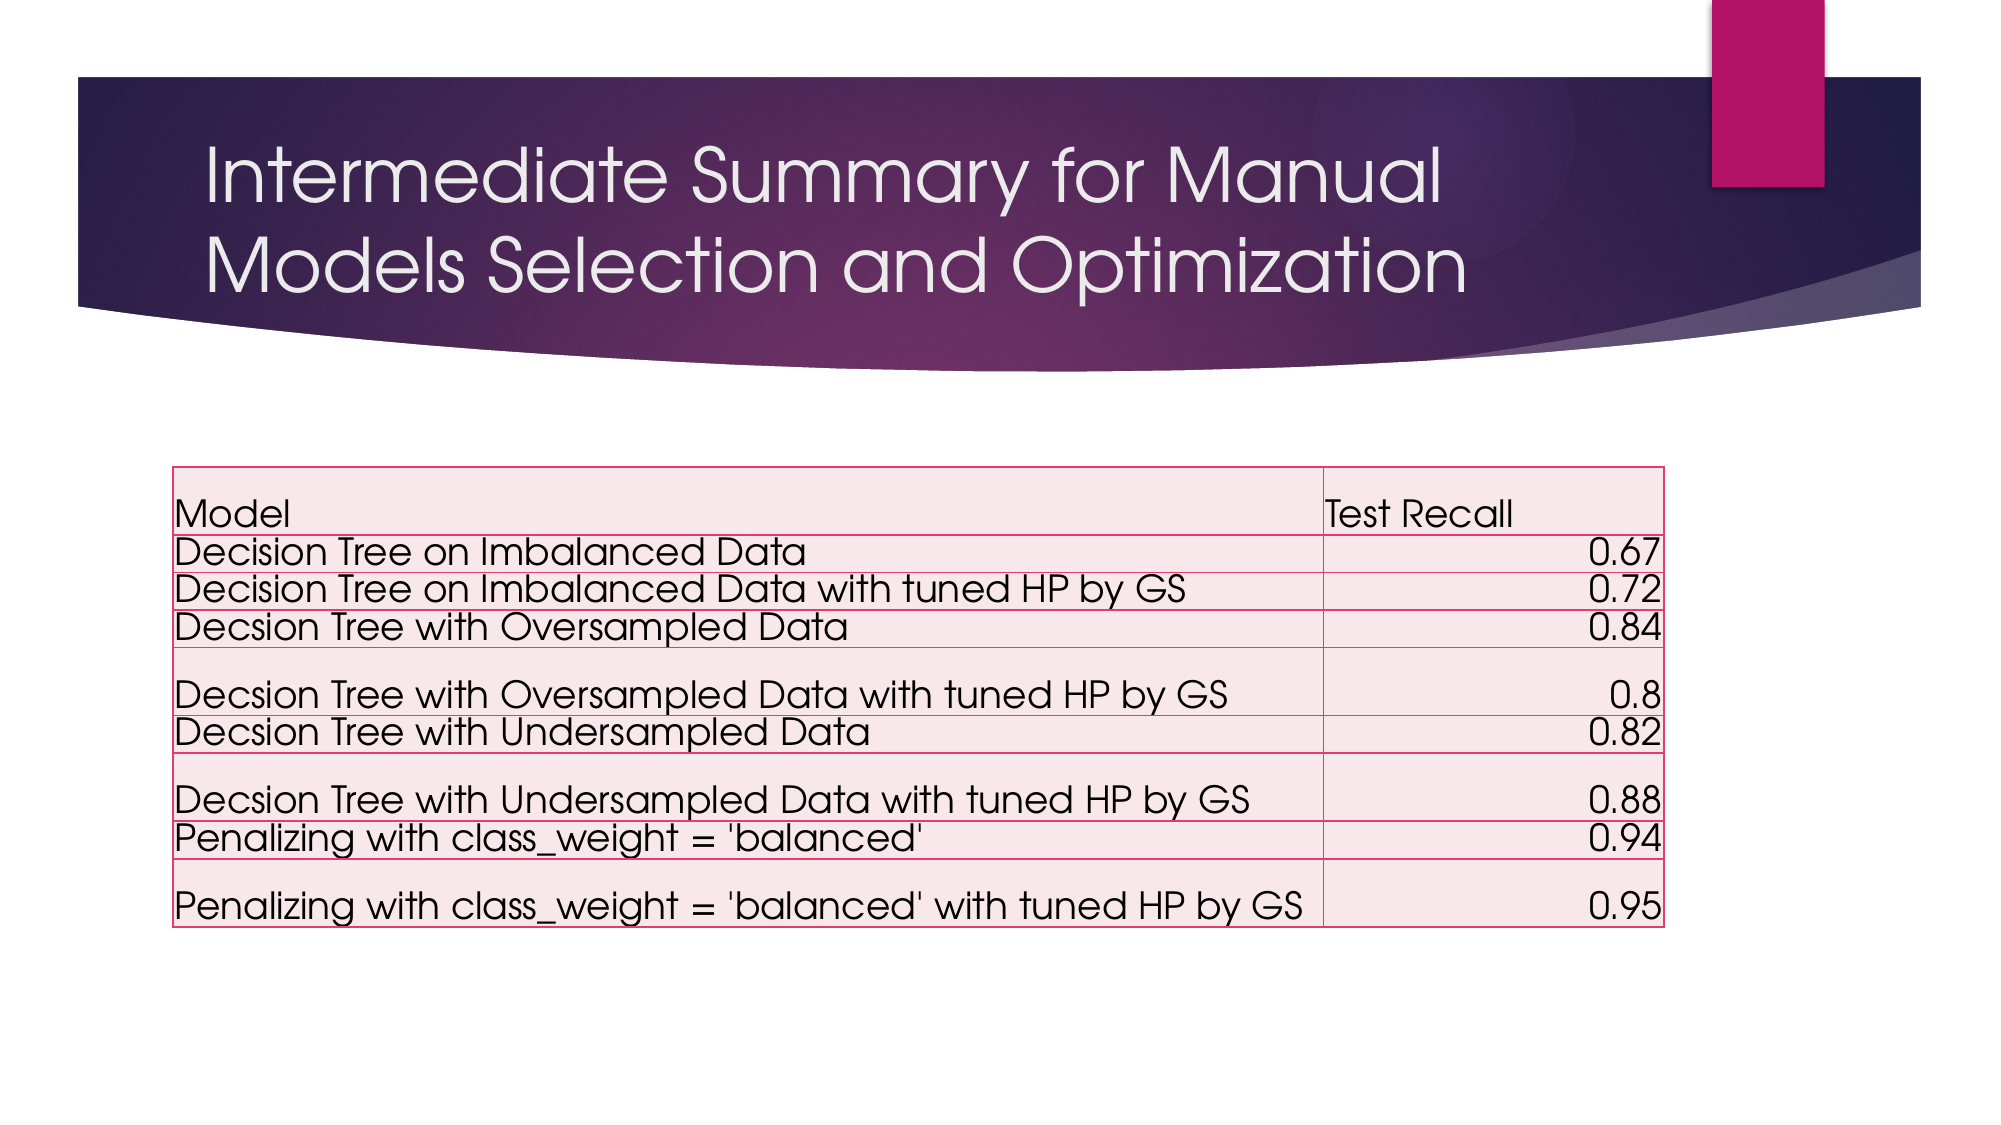

# Intermediate Summary for Manual Models Selection and Optimization
| Model | Test Recall |
| --- | --- |
| Decision Tree on Imbalanced Data | 0.67 |
| Decision Tree on Imbalanced Data with tuned HP by GS | 0.72 |
| Decsion Tree with Oversampled Data | 0.84 |
| Decsion Tree with Oversampled Data with tuned HP by GS | 0.8 |
| Decsion Tree with Undersampled Data | 0.82 |
| Decsion Tree with Undersampled Data with tuned HP by GS | 0.88 |
| Penalizing with class\_weight = 'balanced' | 0.94 |
| Penalizing with class\_weight = 'balanced' with tuned HP by GS | 0.95 |